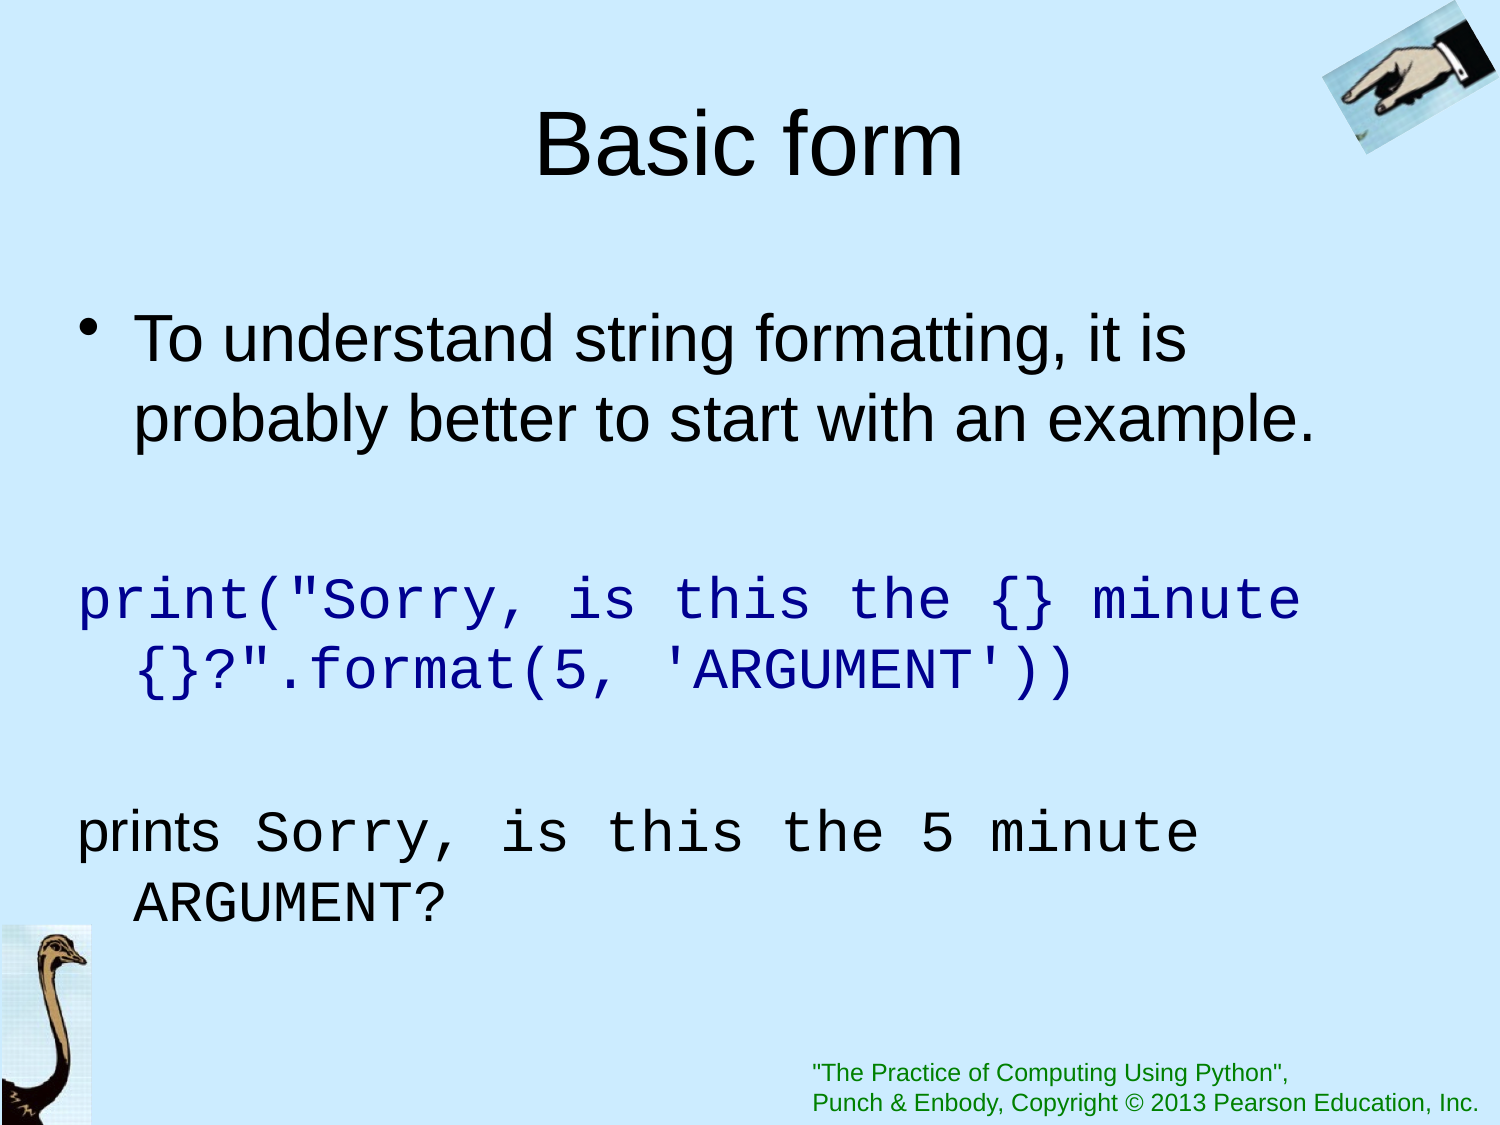

# Basic form
To understand string formatting, it is probably better to start with an example.

print("Sorry, is this the {} minute {}?".format(5, 'ARGUMENT'))

prints Sorry, is this the 5 minute ARGUMENT?